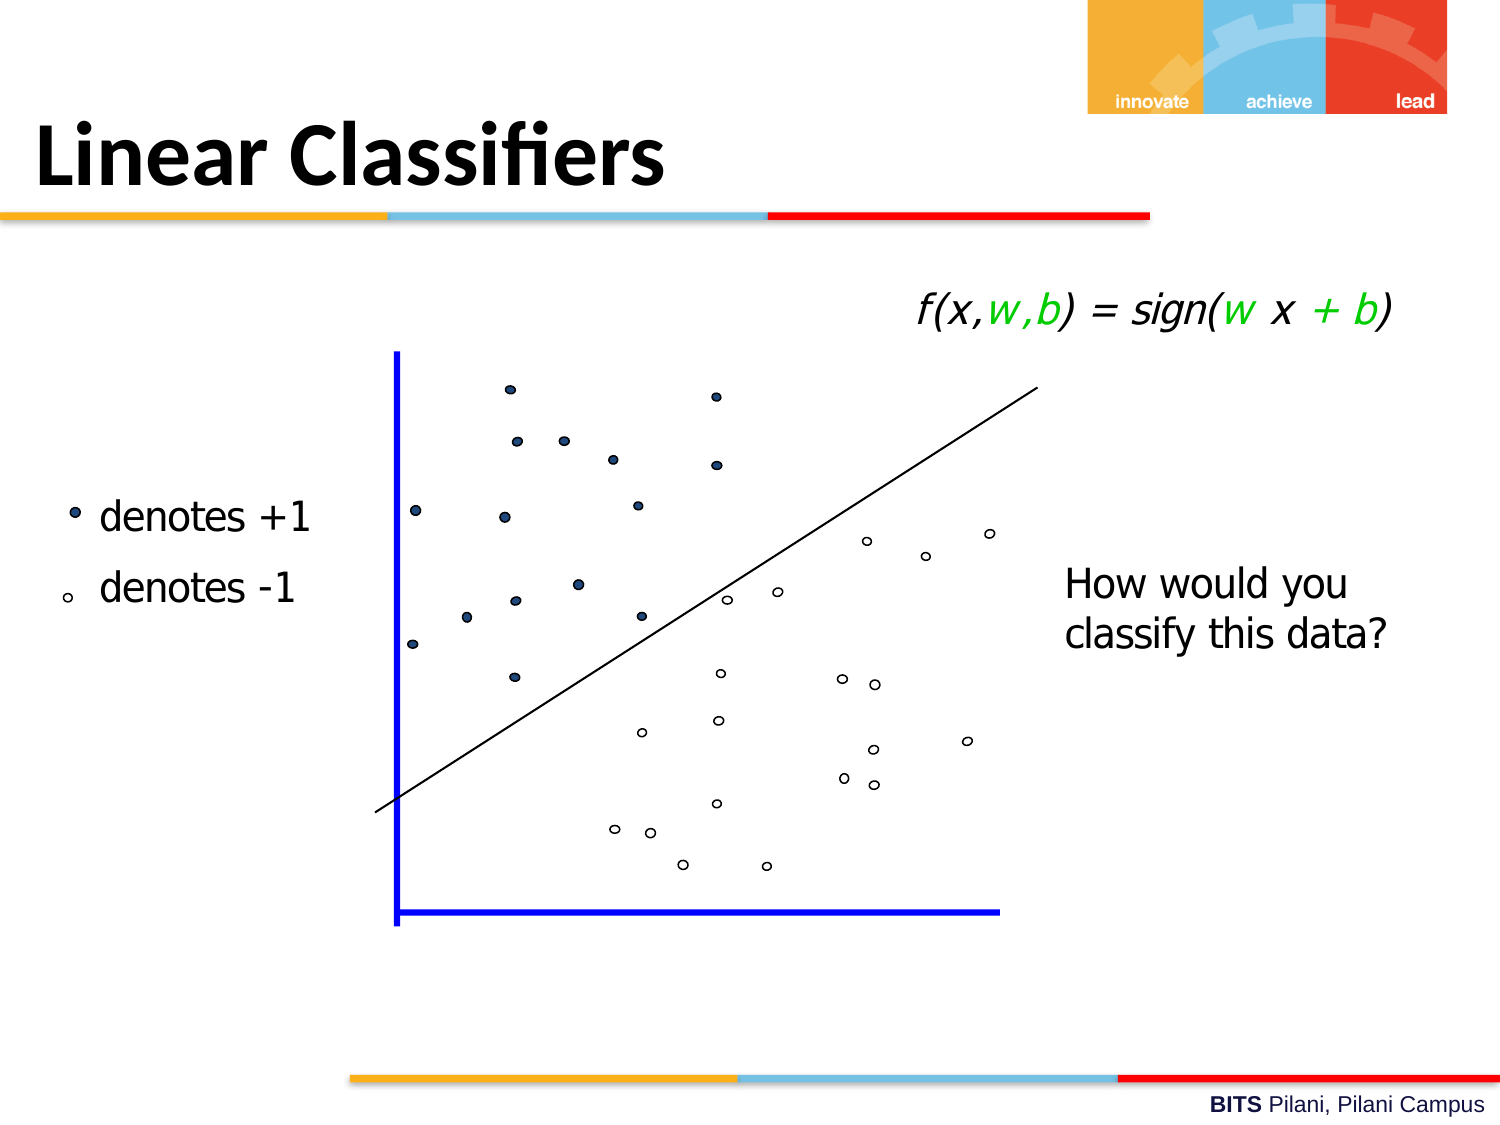

Linear Classifiers
f(x,w,b) = sign(w x + b)

denotes +1
denotes -1

How would you classify this data?